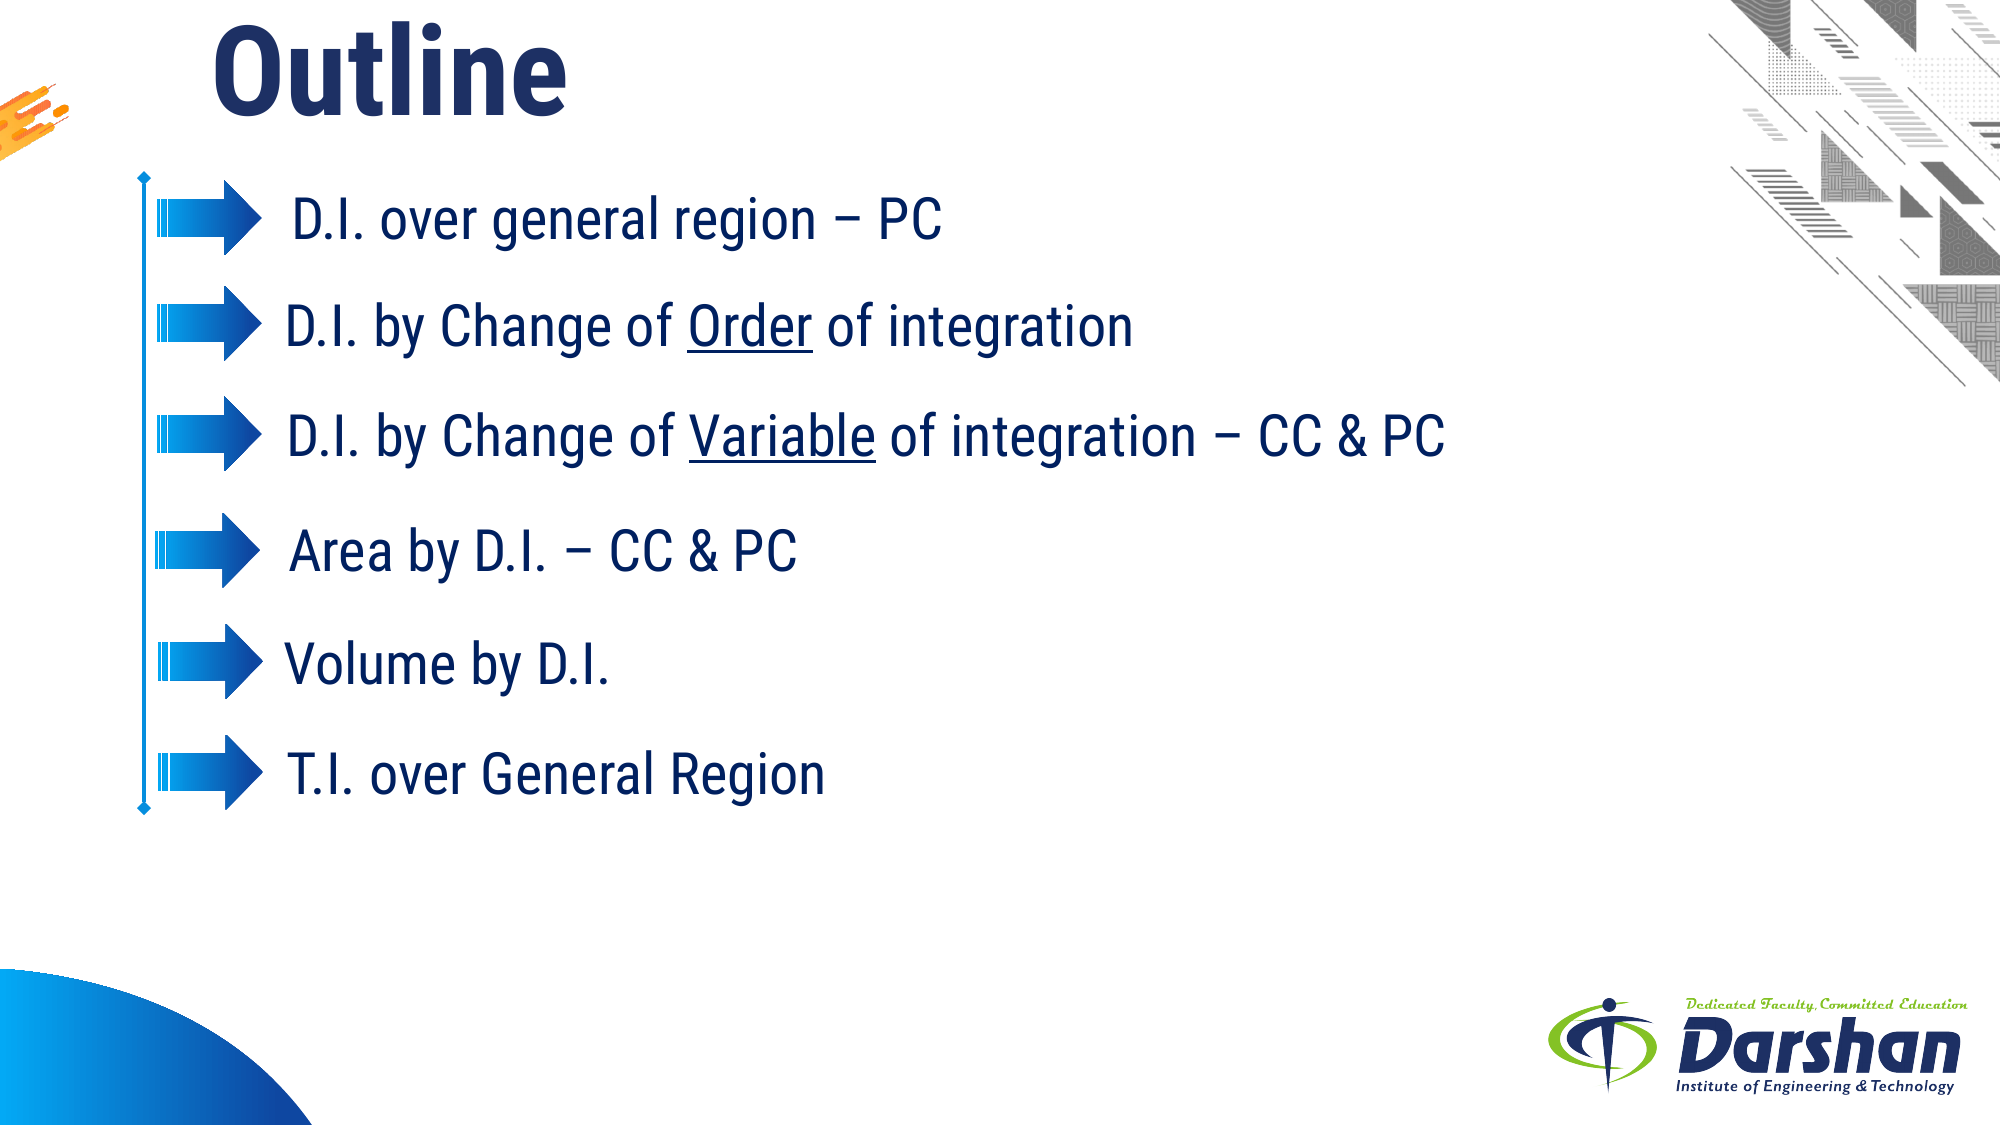

# Outline
Looping
D.I. over general region – PC

D.I. by Change of Order of integration

D.I. by Change of Variable of integration – CC & PC

Area by D.I. – CC & PC

Volume by D.I.

T.I. over General Region